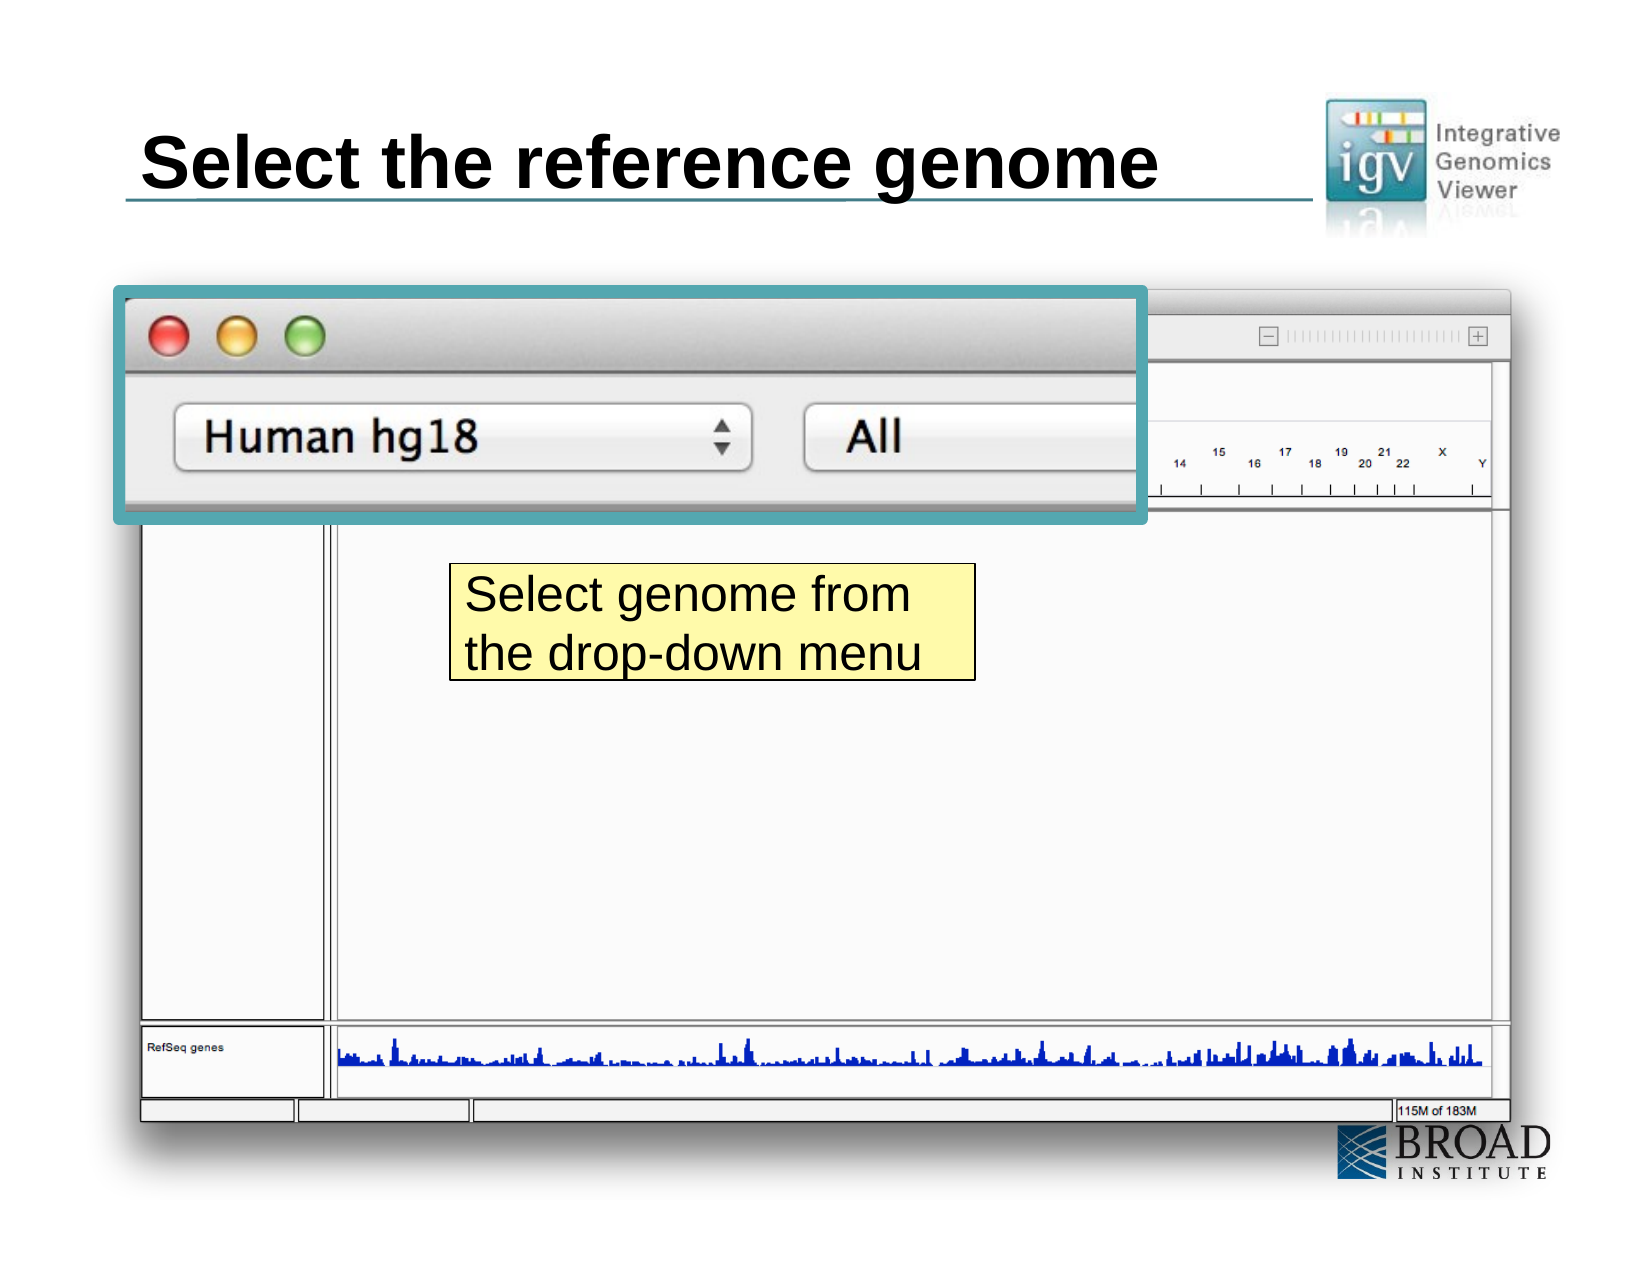

# Select the reference genome

Select genome from the drop-down menu